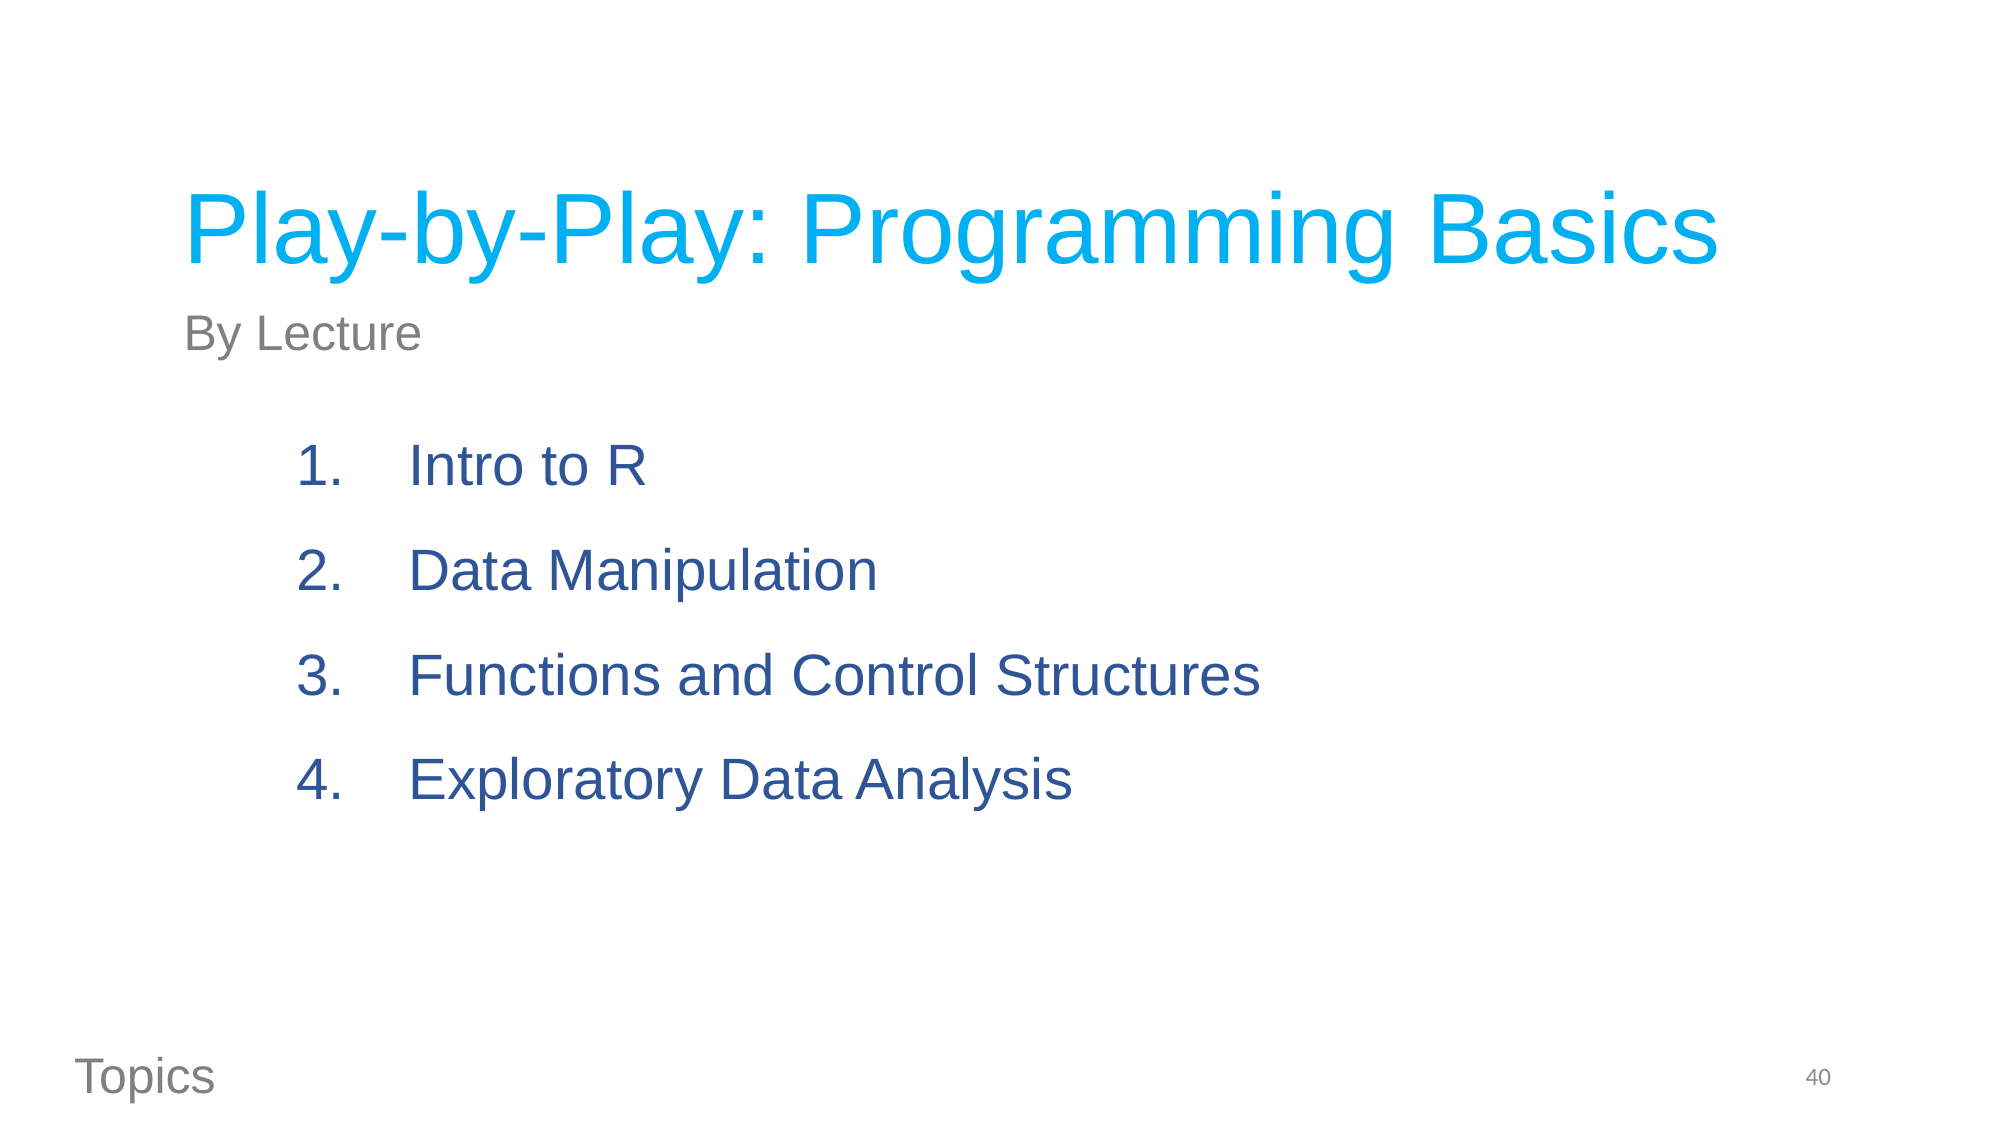

Play-by-Play: Programming Basics
By Lecture
Intro to R
Data Manipulation
Functions and Control Structures
Exploratory Data Analysis
Topics
40